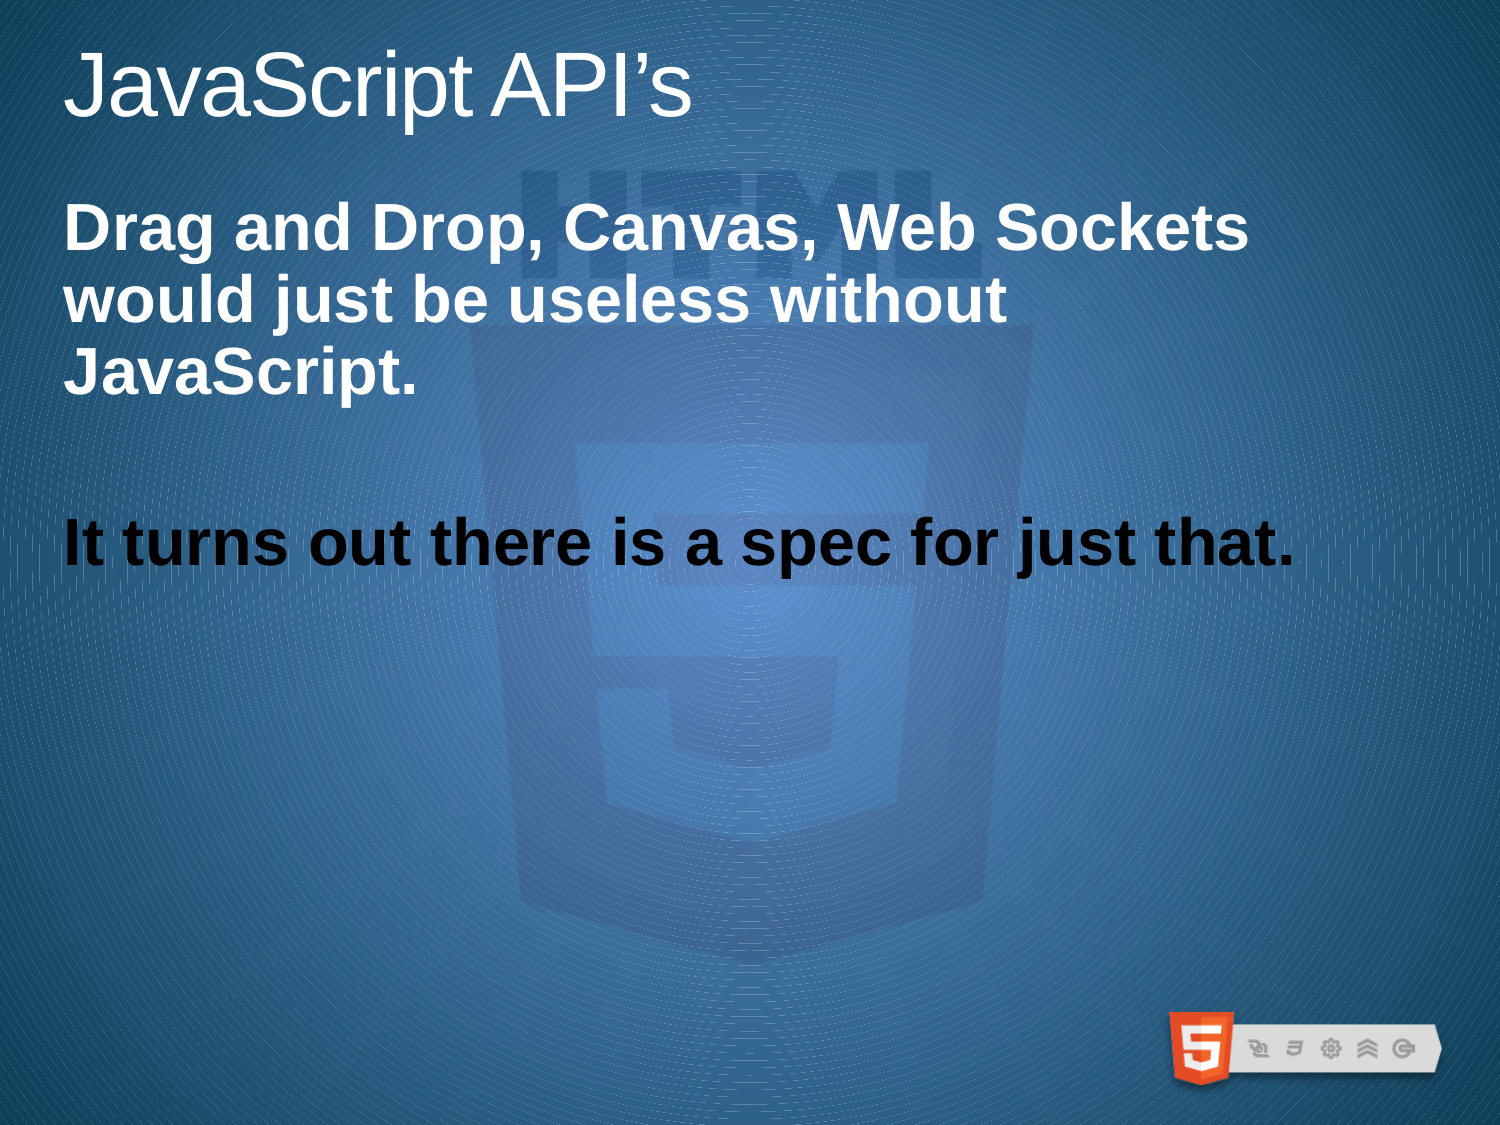

# JavaScript API’s
Drag and Drop, Canvas, Web Sockets would just be useless without JavaScript.

It turns out there is a spec for just that.